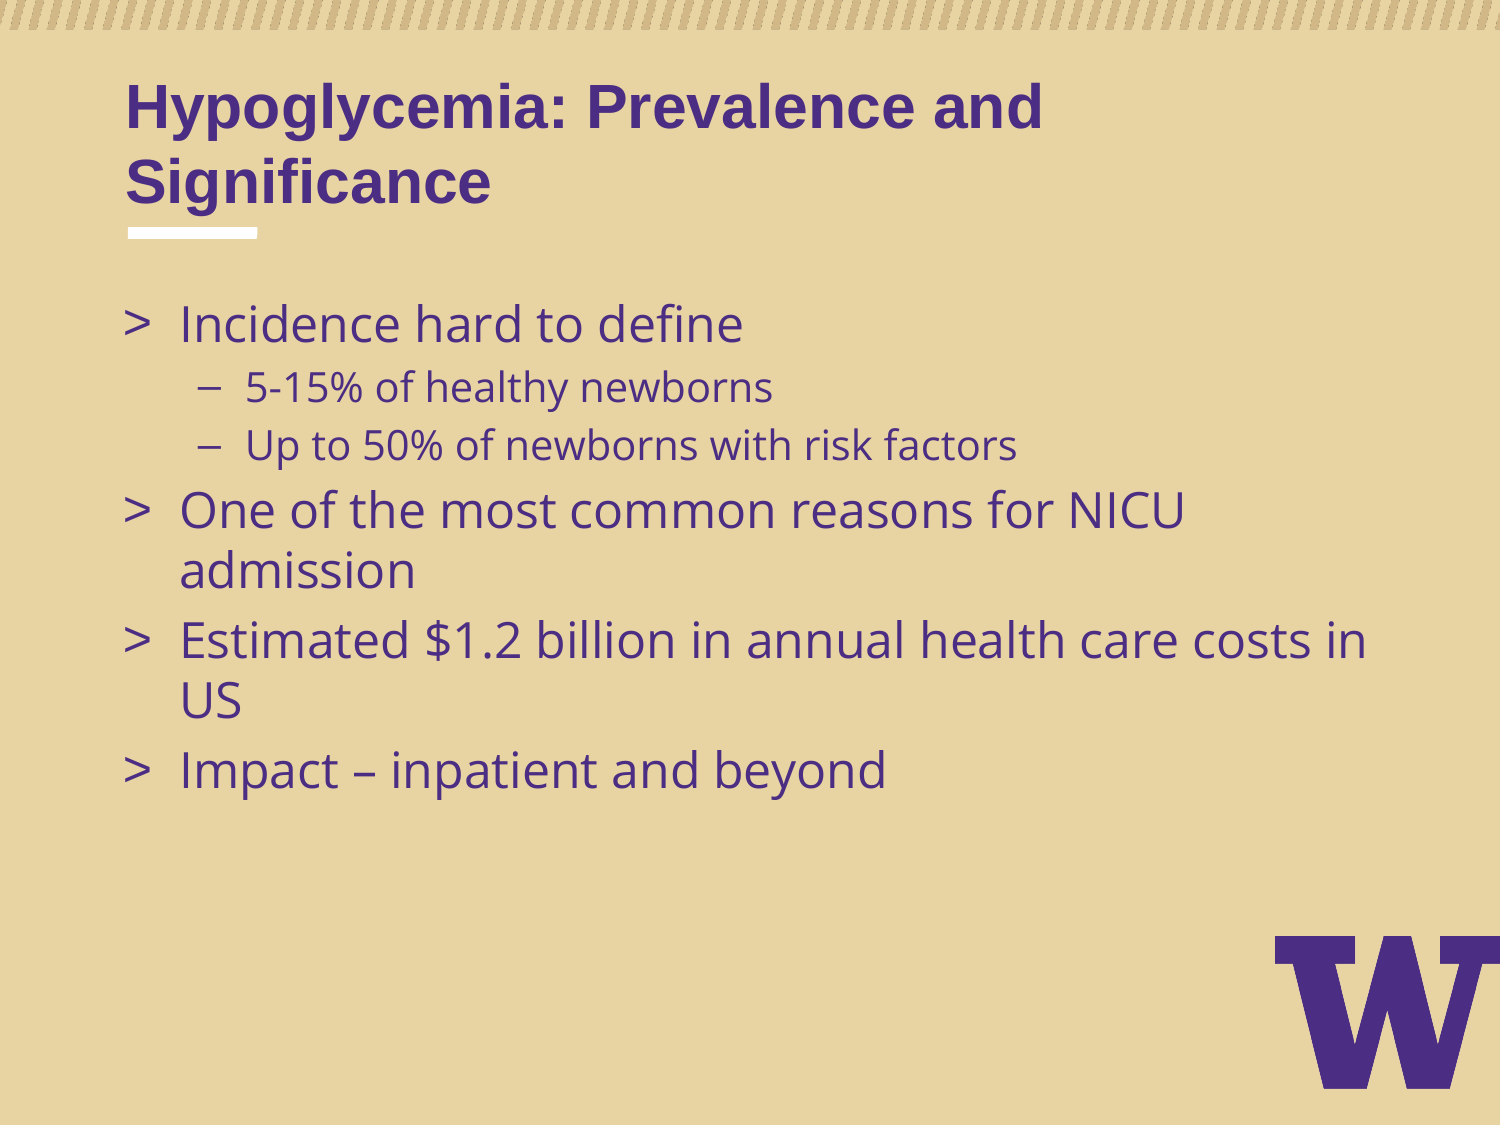

# Hypoglycemia: Prevalence and Significance
Incidence hard to define
5-15% of healthy newborns
Up to 50% of newborns with risk factors
One of the most common reasons for NICU admission
Estimated $1.2 billion in annual health care costs in US
Impact – inpatient and beyond